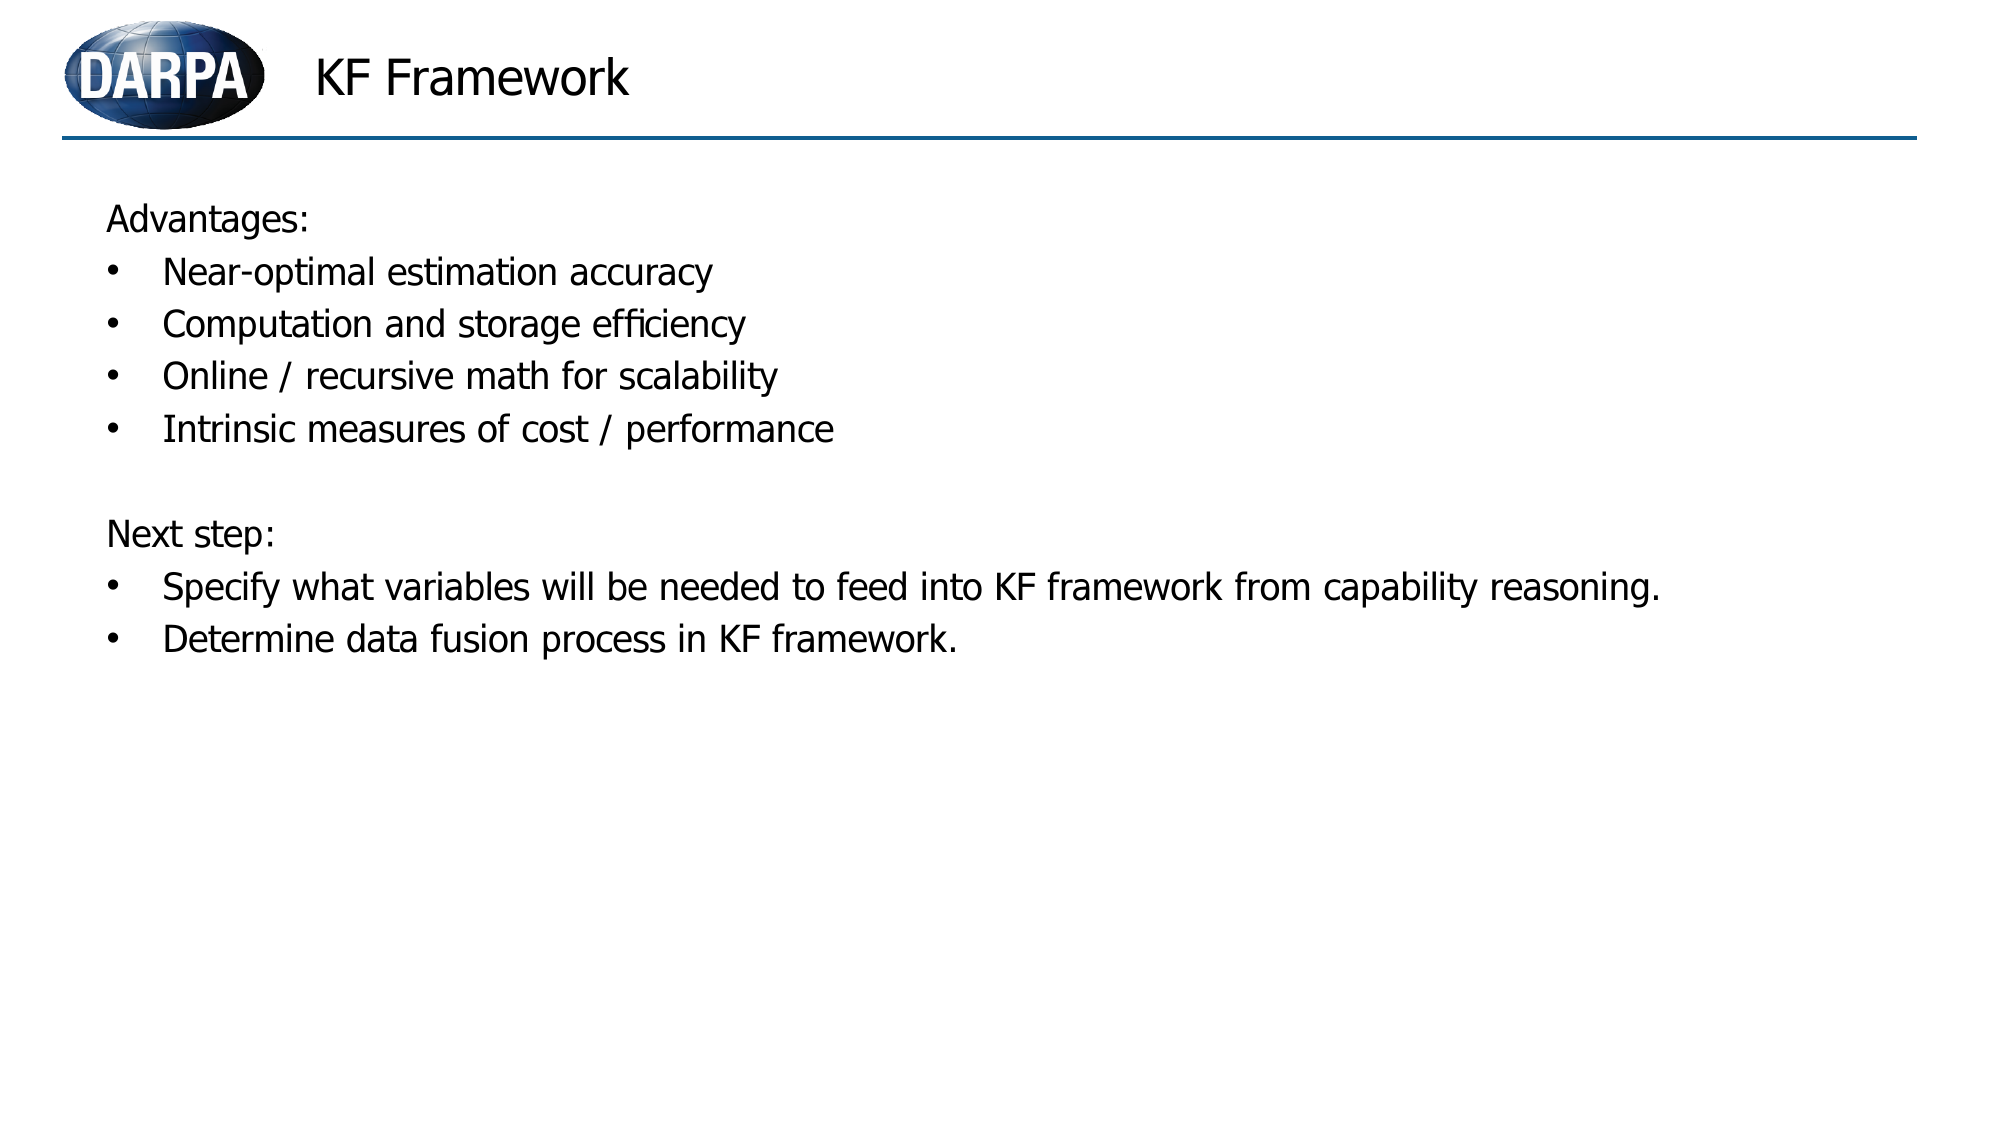

# KF Framework
Advantages:
Near-optimal estimation accuracy
Computation and storage efficiency
Online / recursive math for scalability
Intrinsic measures of cost / performance

Next step:
Specify what variables will be needed to feed into KF framework from capability reasoning.
Determine data fusion process in KF framework.